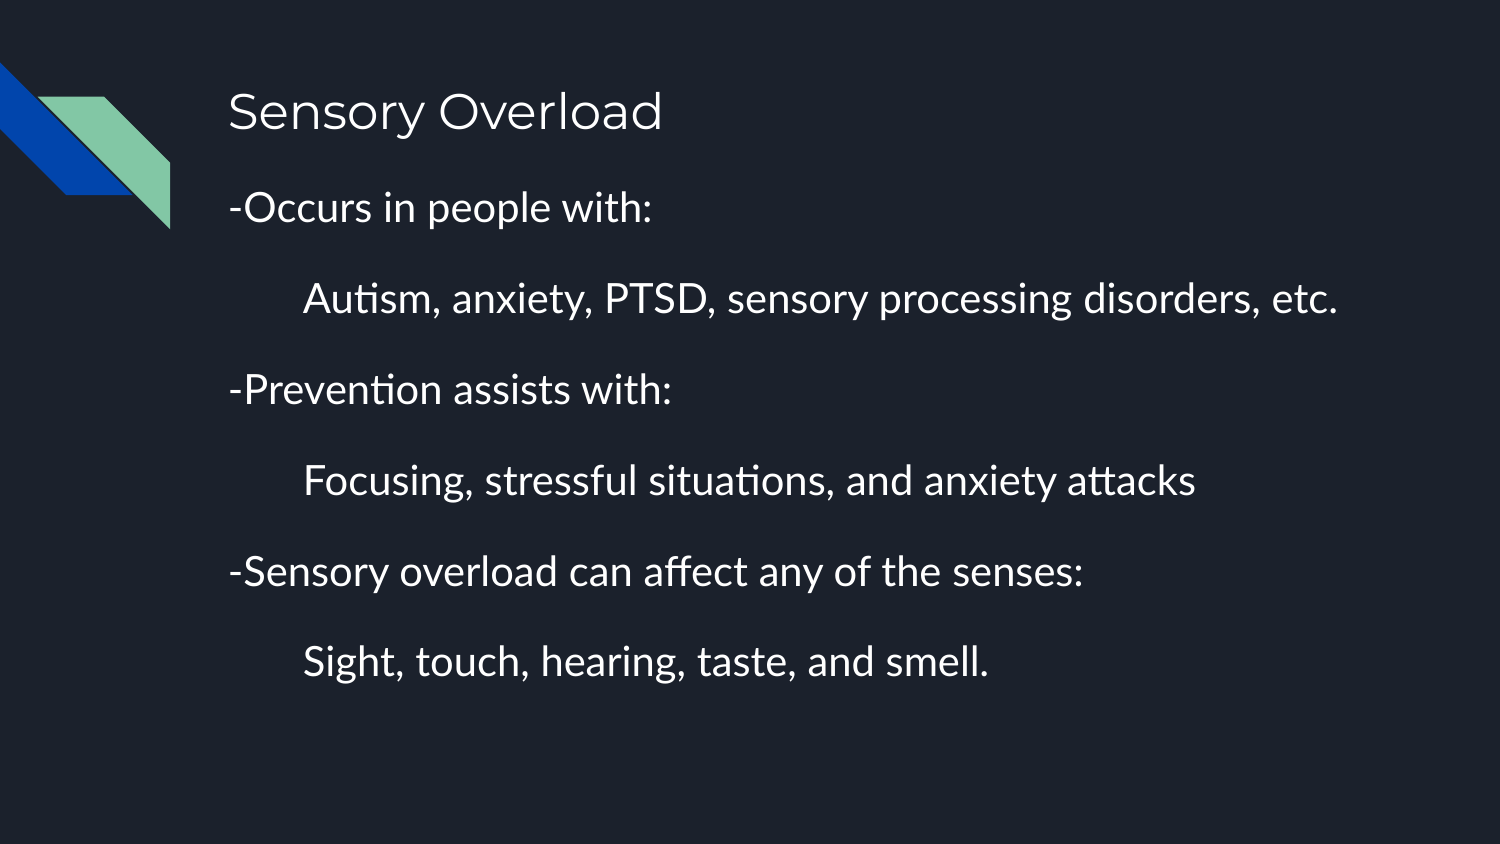

# Sensory Overload
-Occurs in people with:
Autism, anxiety, PTSD, sensory processing disorders, etc.
-Prevention assists with:
Focusing, stressful situations, and anxiety attacks
-Sensory overload can affect any of the senses:
Sight, touch, hearing, taste, and smell.